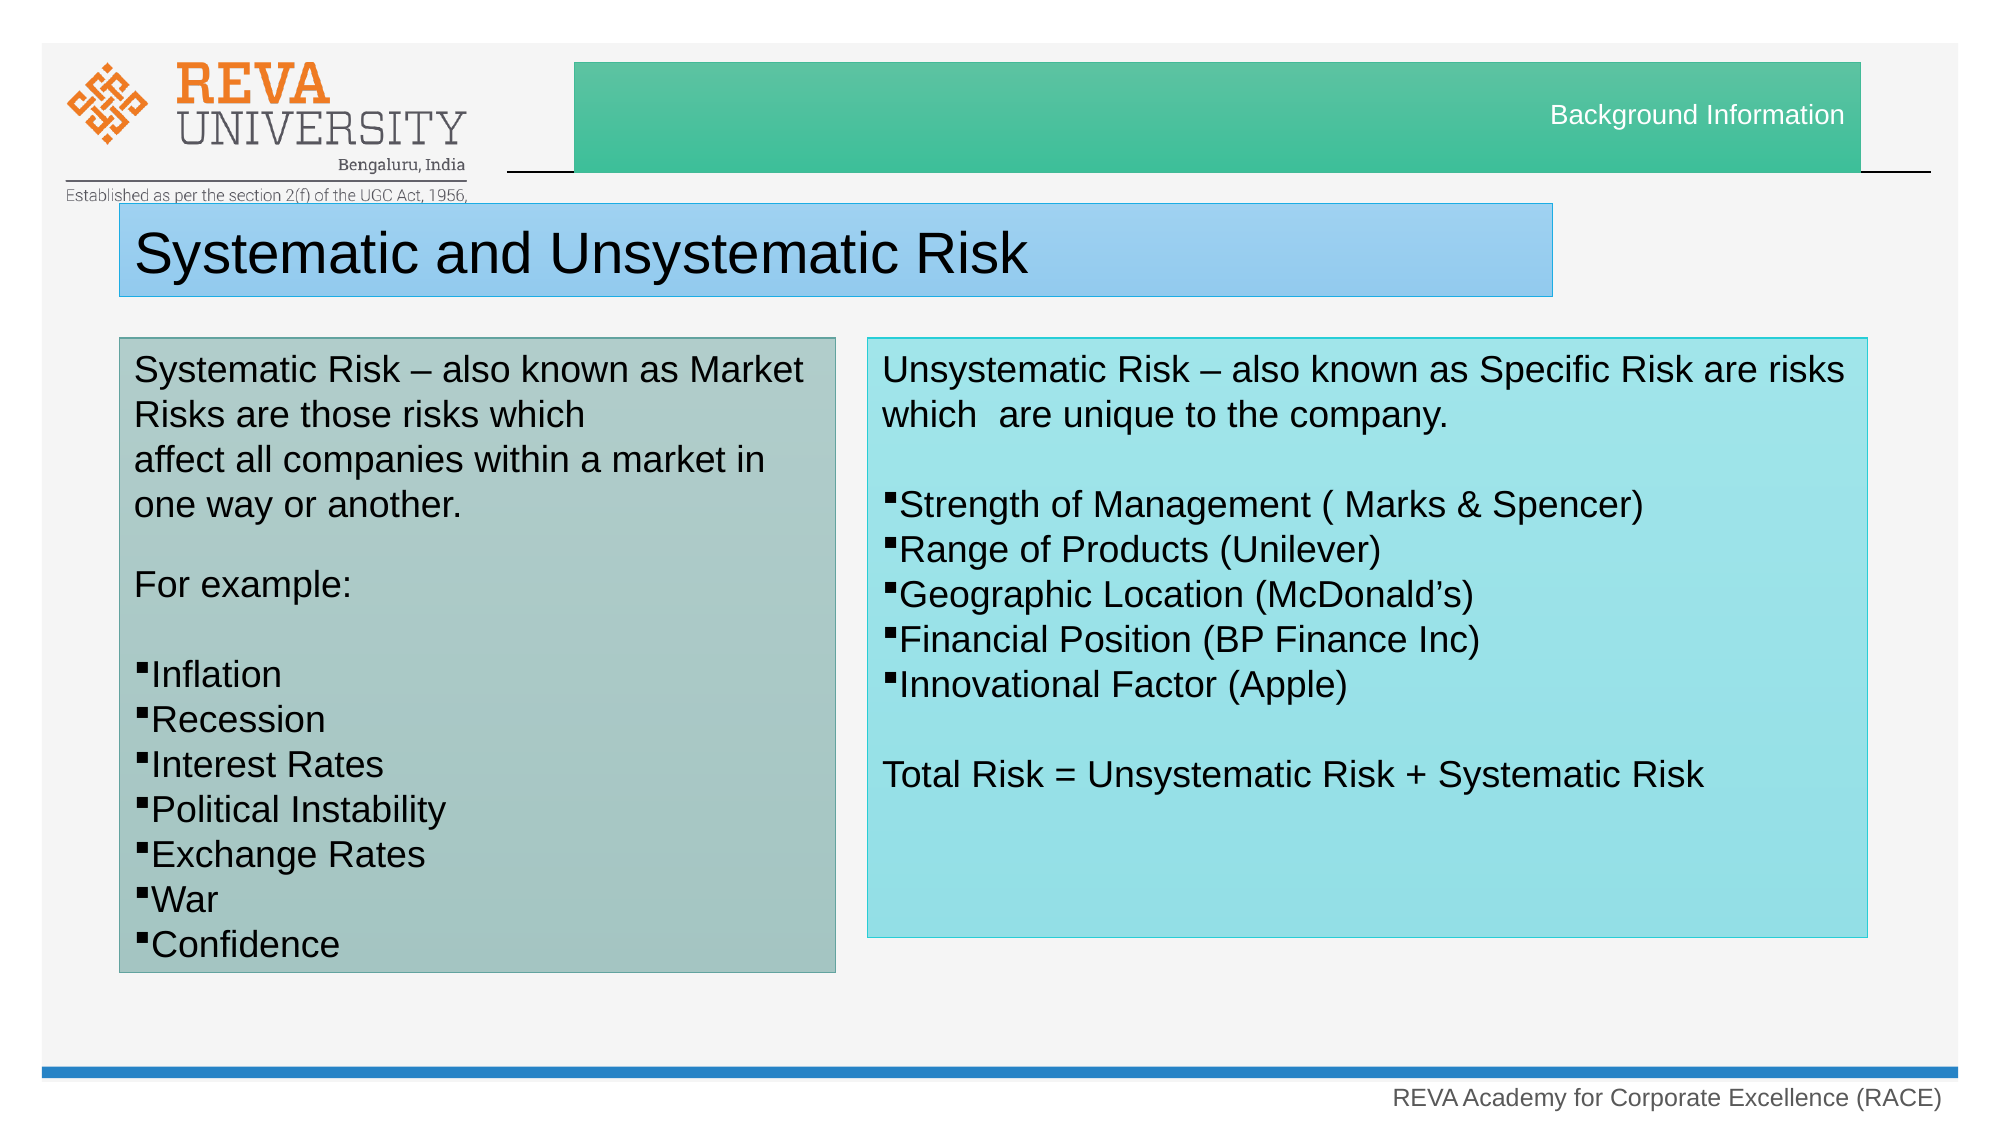

# Background Information

Systematic and Unsystematic Risk
Systematic Risk – also known as Market Risks are those risks which
affect all companies within a market in one way or another.

For example:

Inflation
Recession
Interest Rates
Political Instability
Exchange Rates
War
Confidence
Unsystematic Risk – also known as Specific Risk are risks which  are unique to the company.

Strength of Management ( Marks & Spencer)
Range of Products (Unilever)
Geographic Location (McDonald’s)
Financial Position (BP Finance Inc)
Innovational Factor (Apple)

Total Risk = Unsystematic Risk + Systematic Risk